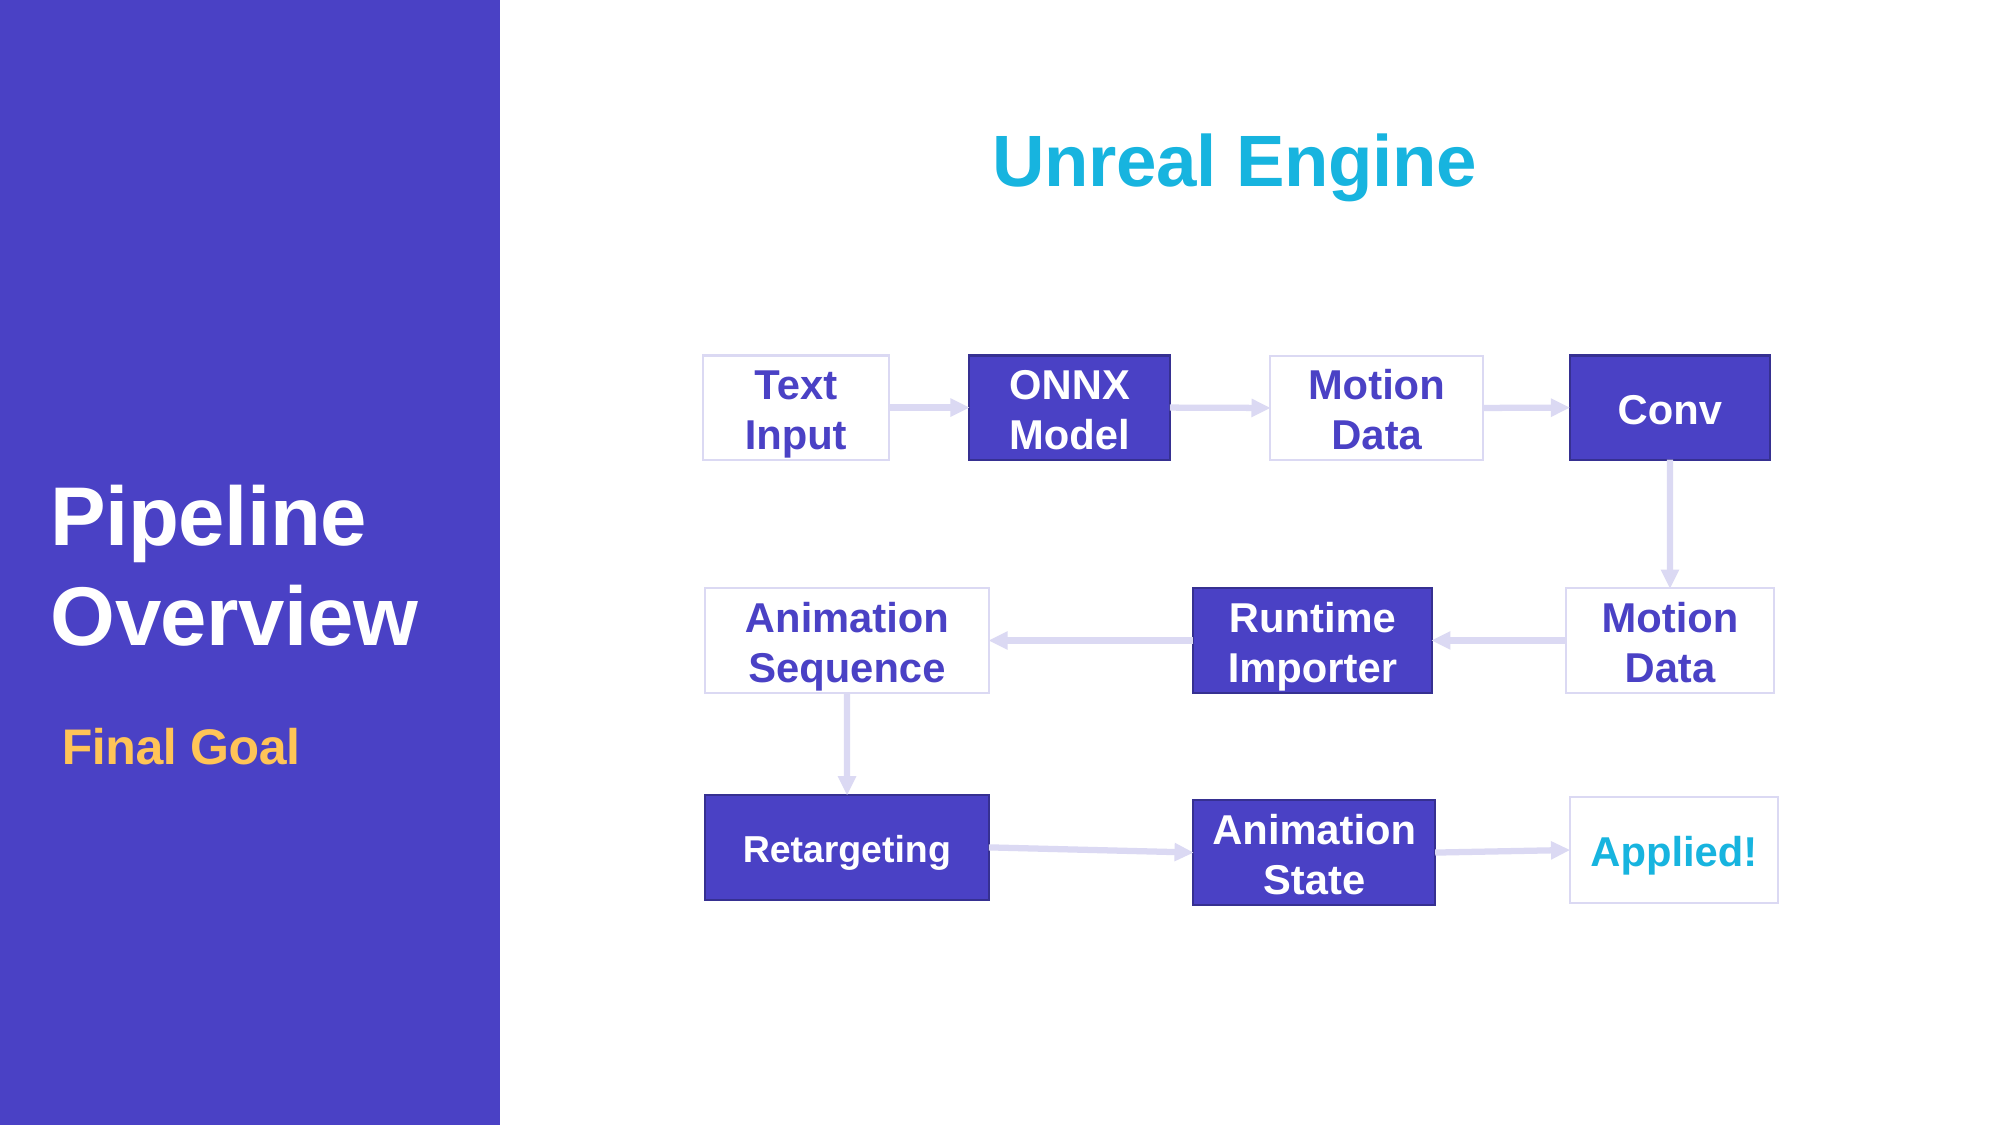

Unreal Engine
Text Input
ONNX
Model
Conv
Motion Data
Pipeline
Overview
Animation
Sequence
Runtime
Importer
Motion
Data
Final Goal
Retargeting
Applied!
Animation
State